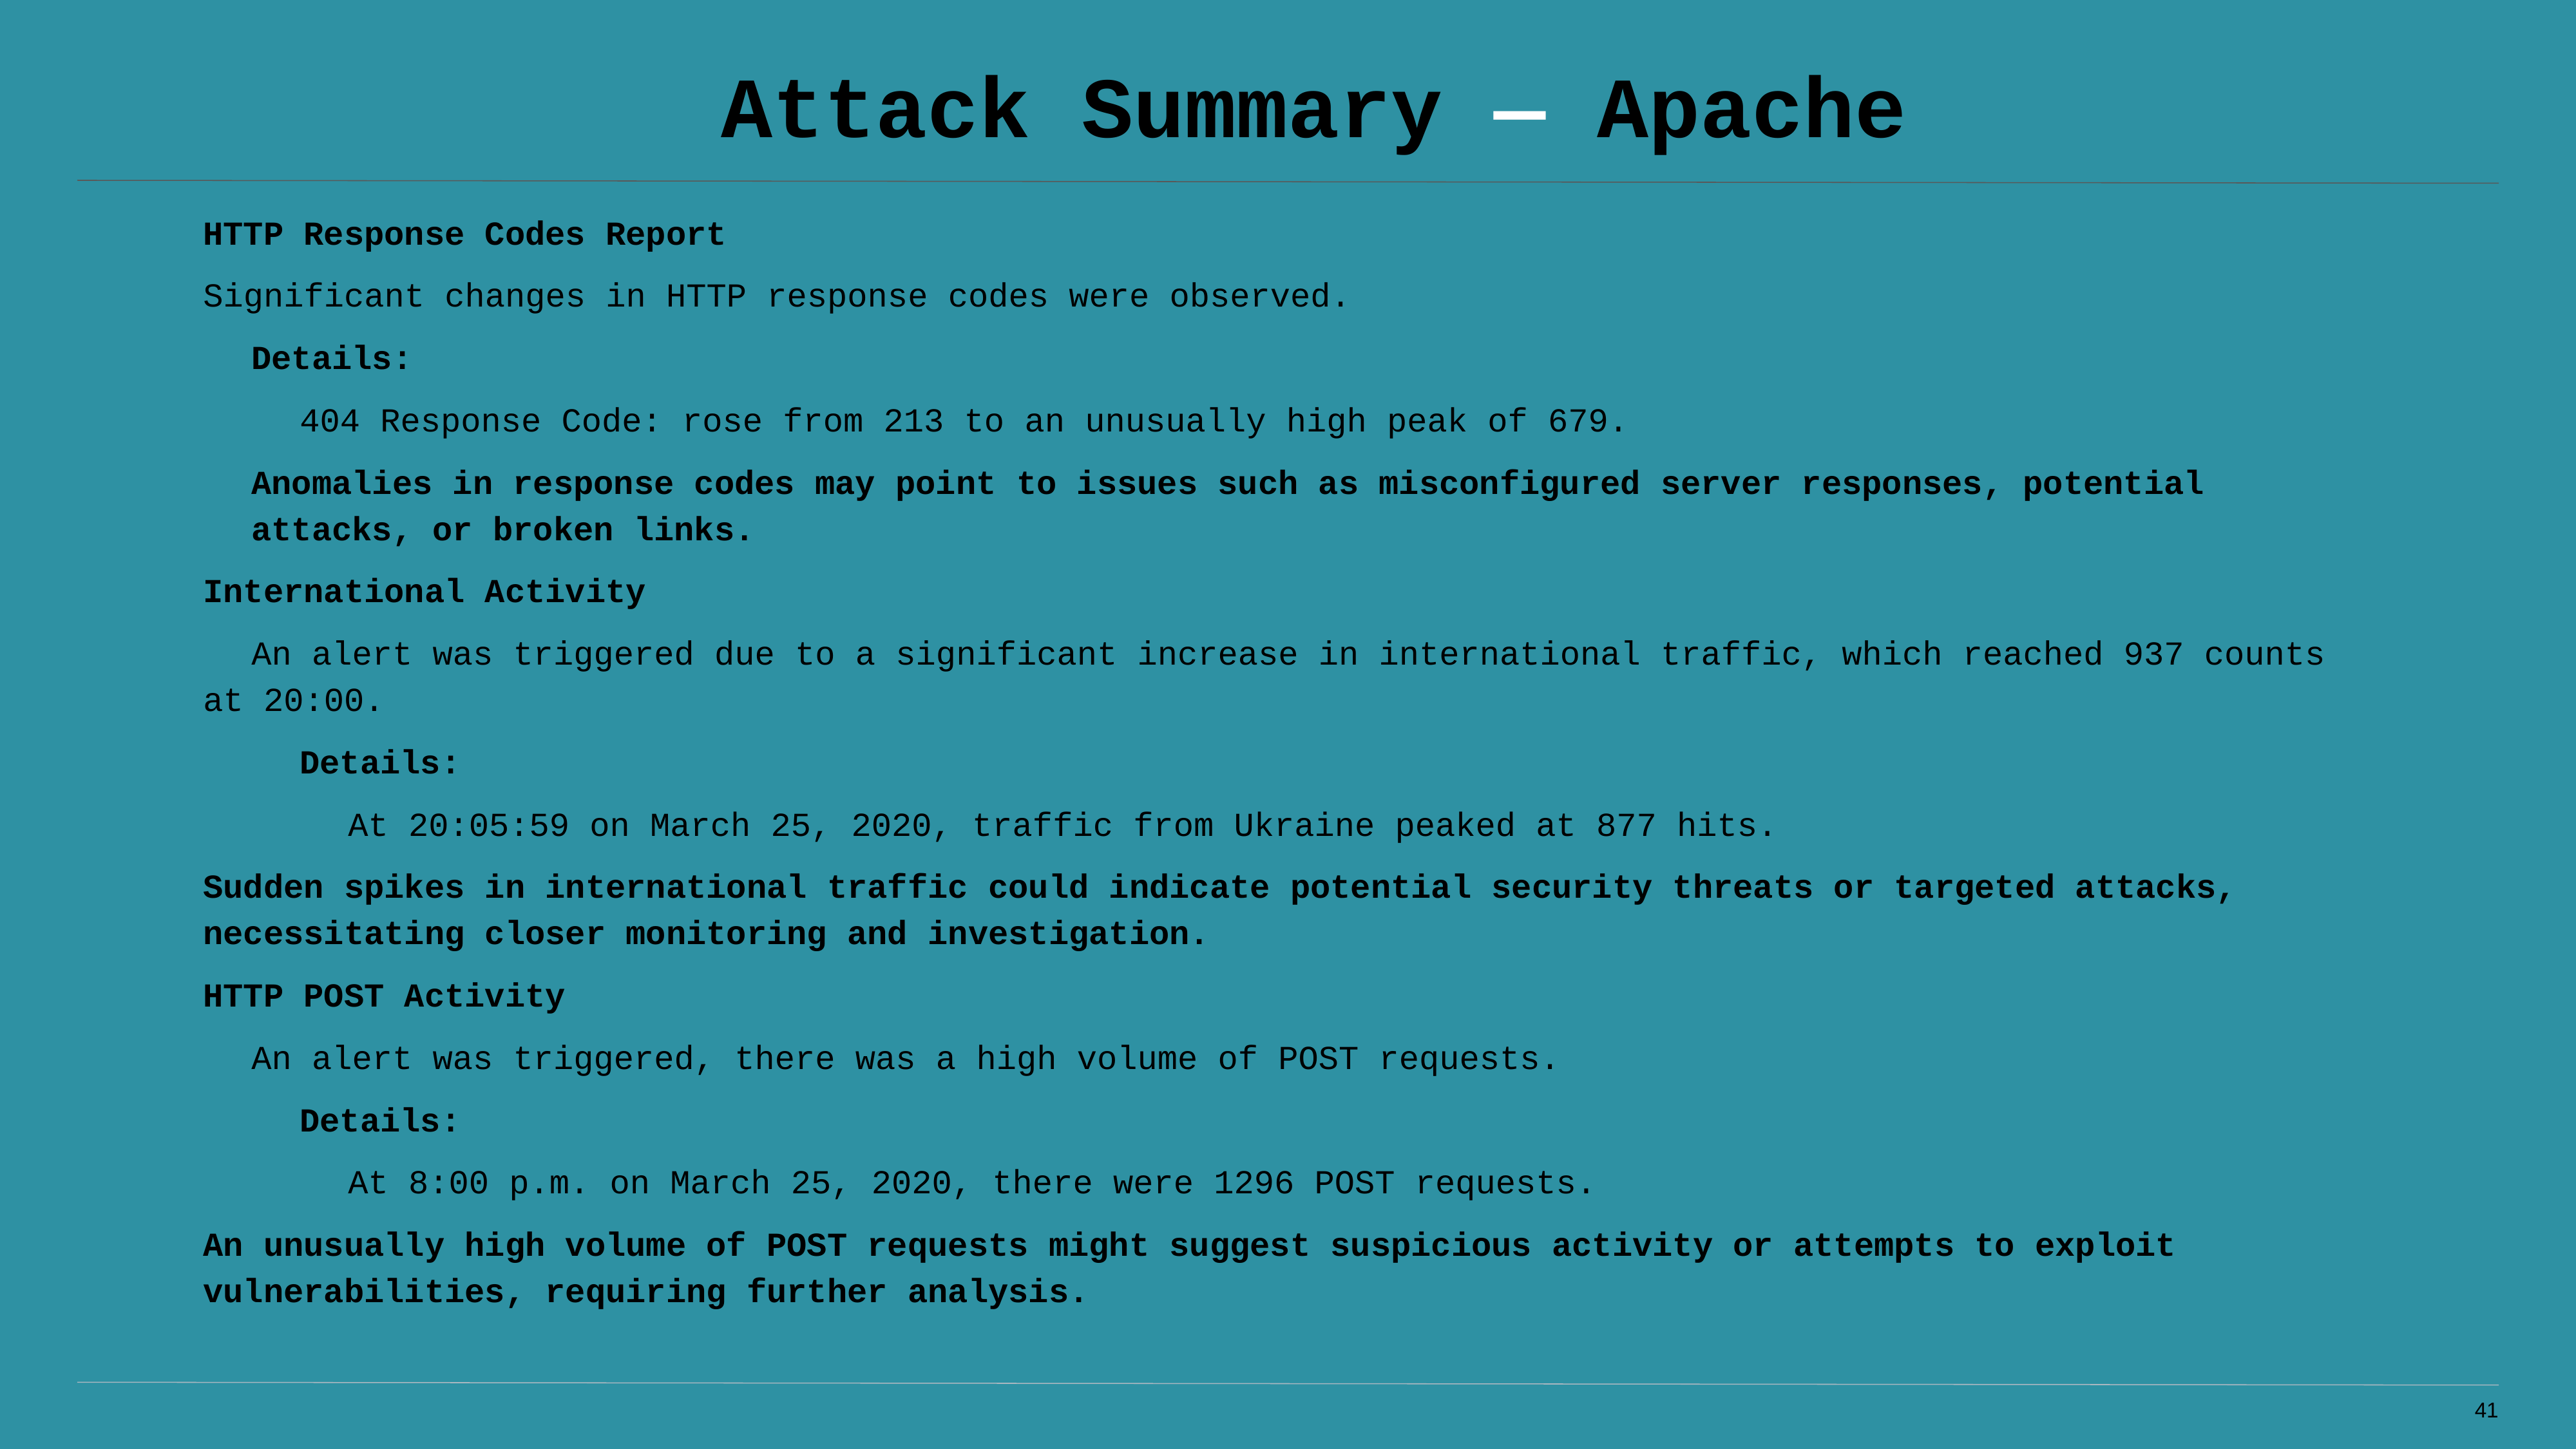

# Attack Summary — Apache
HTTP Response Codes Report
Significant changes in HTTP response codes were observed.
Details:
404 Response Code: rose from 213 to an unusually high peak of 679.
Anomalies in response codes may point to issues such as misconfigured server responses, potential attacks, or broken links.
International Activity
An alert was triggered due to a significant increase in international traffic, which reached 937 counts at 20:00.
Details:
At 20:05:59 on March 25, 2020, traffic from Ukraine peaked at 877 hits.
Sudden spikes in international traffic could indicate potential security threats or targeted attacks, necessitating closer monitoring and investigation.
HTTP POST Activity
An alert was triggered, there was a high volume of POST requests.
Details:
At 8:00 p.m. on March 25, 2020, there were 1296 POST requests.
An unusually high volume of POST requests might suggest suspicious activity or attempts to exploit vulnerabilities, requiring further analysis.

41